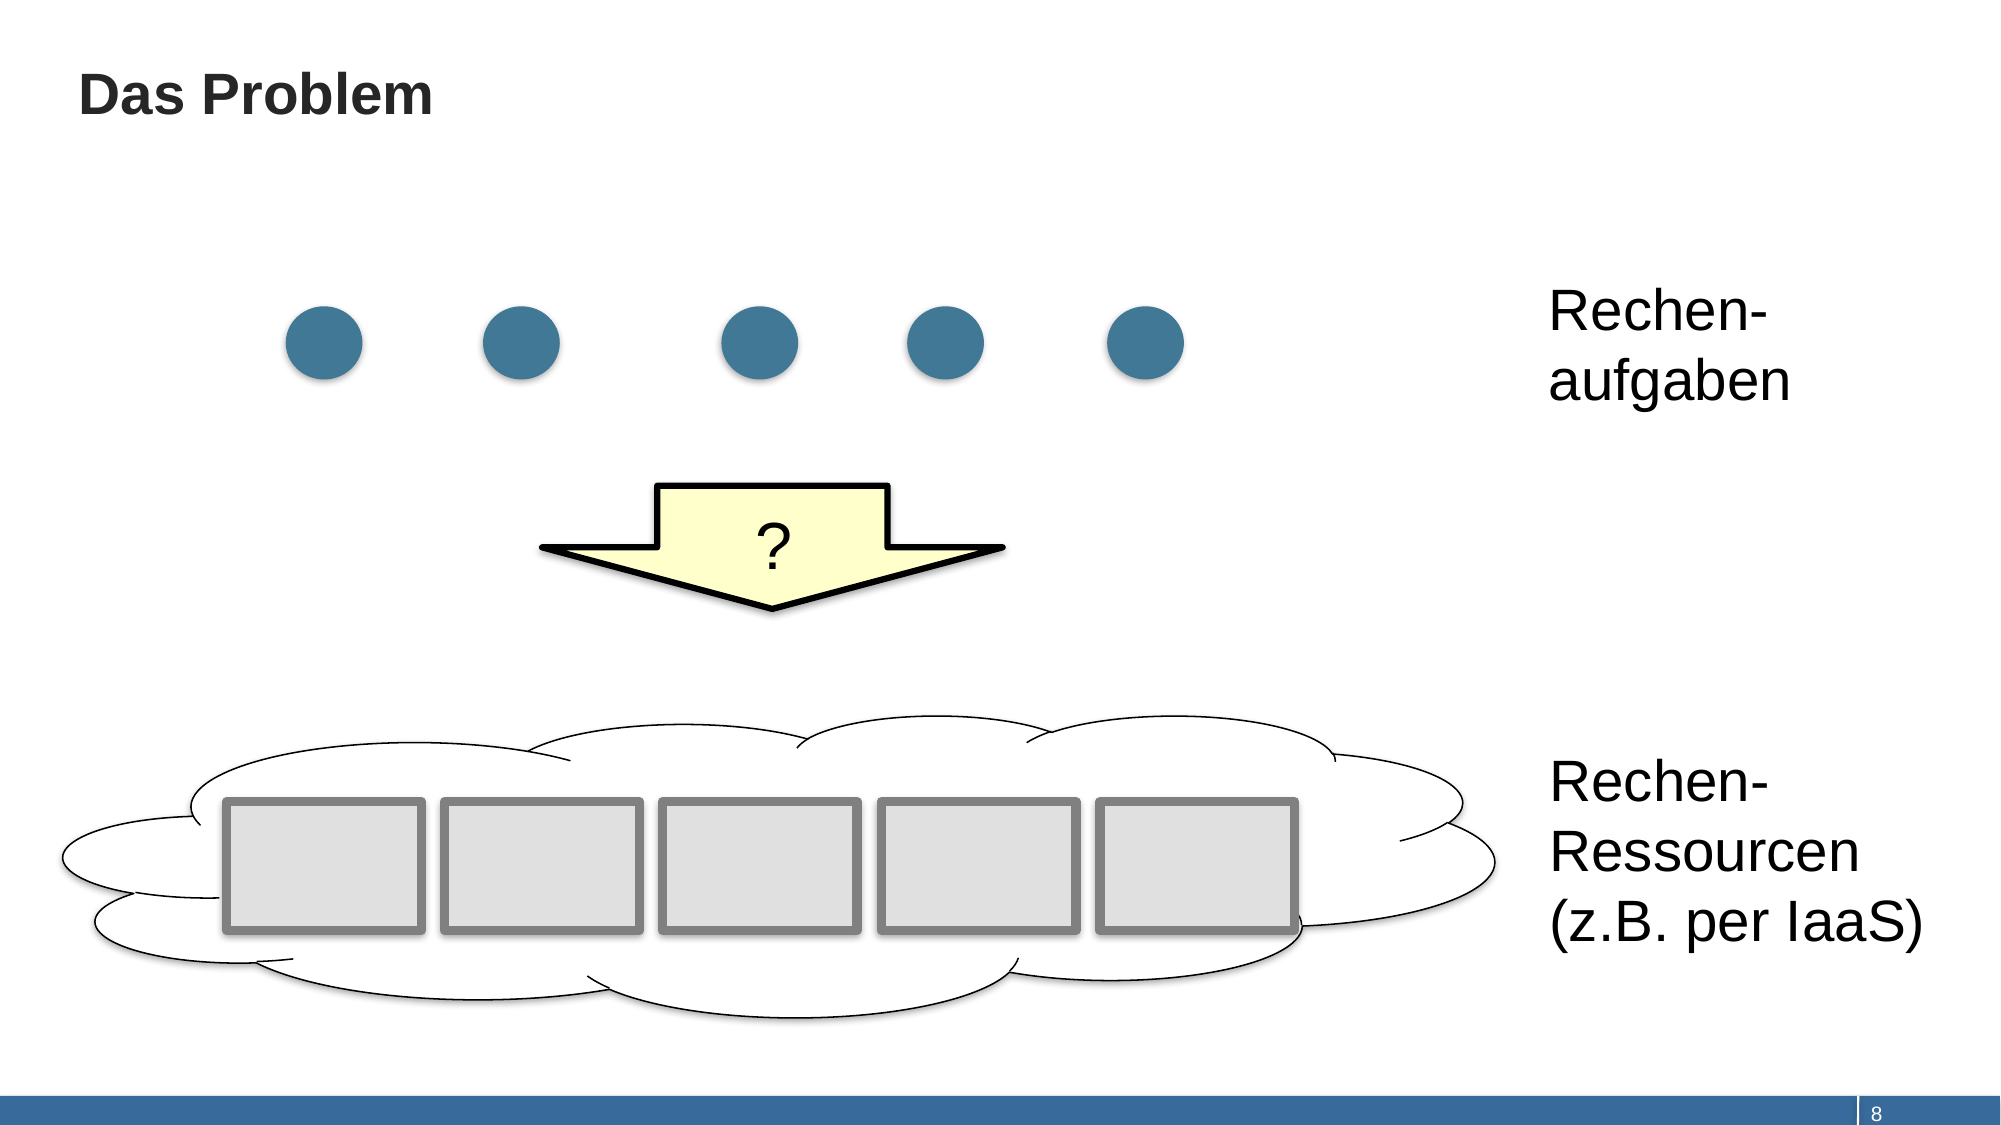

# Das Problem
Rechen-
aufgaben

?

Rechen-
Ressourcen
(z.B. per IaaS)

8